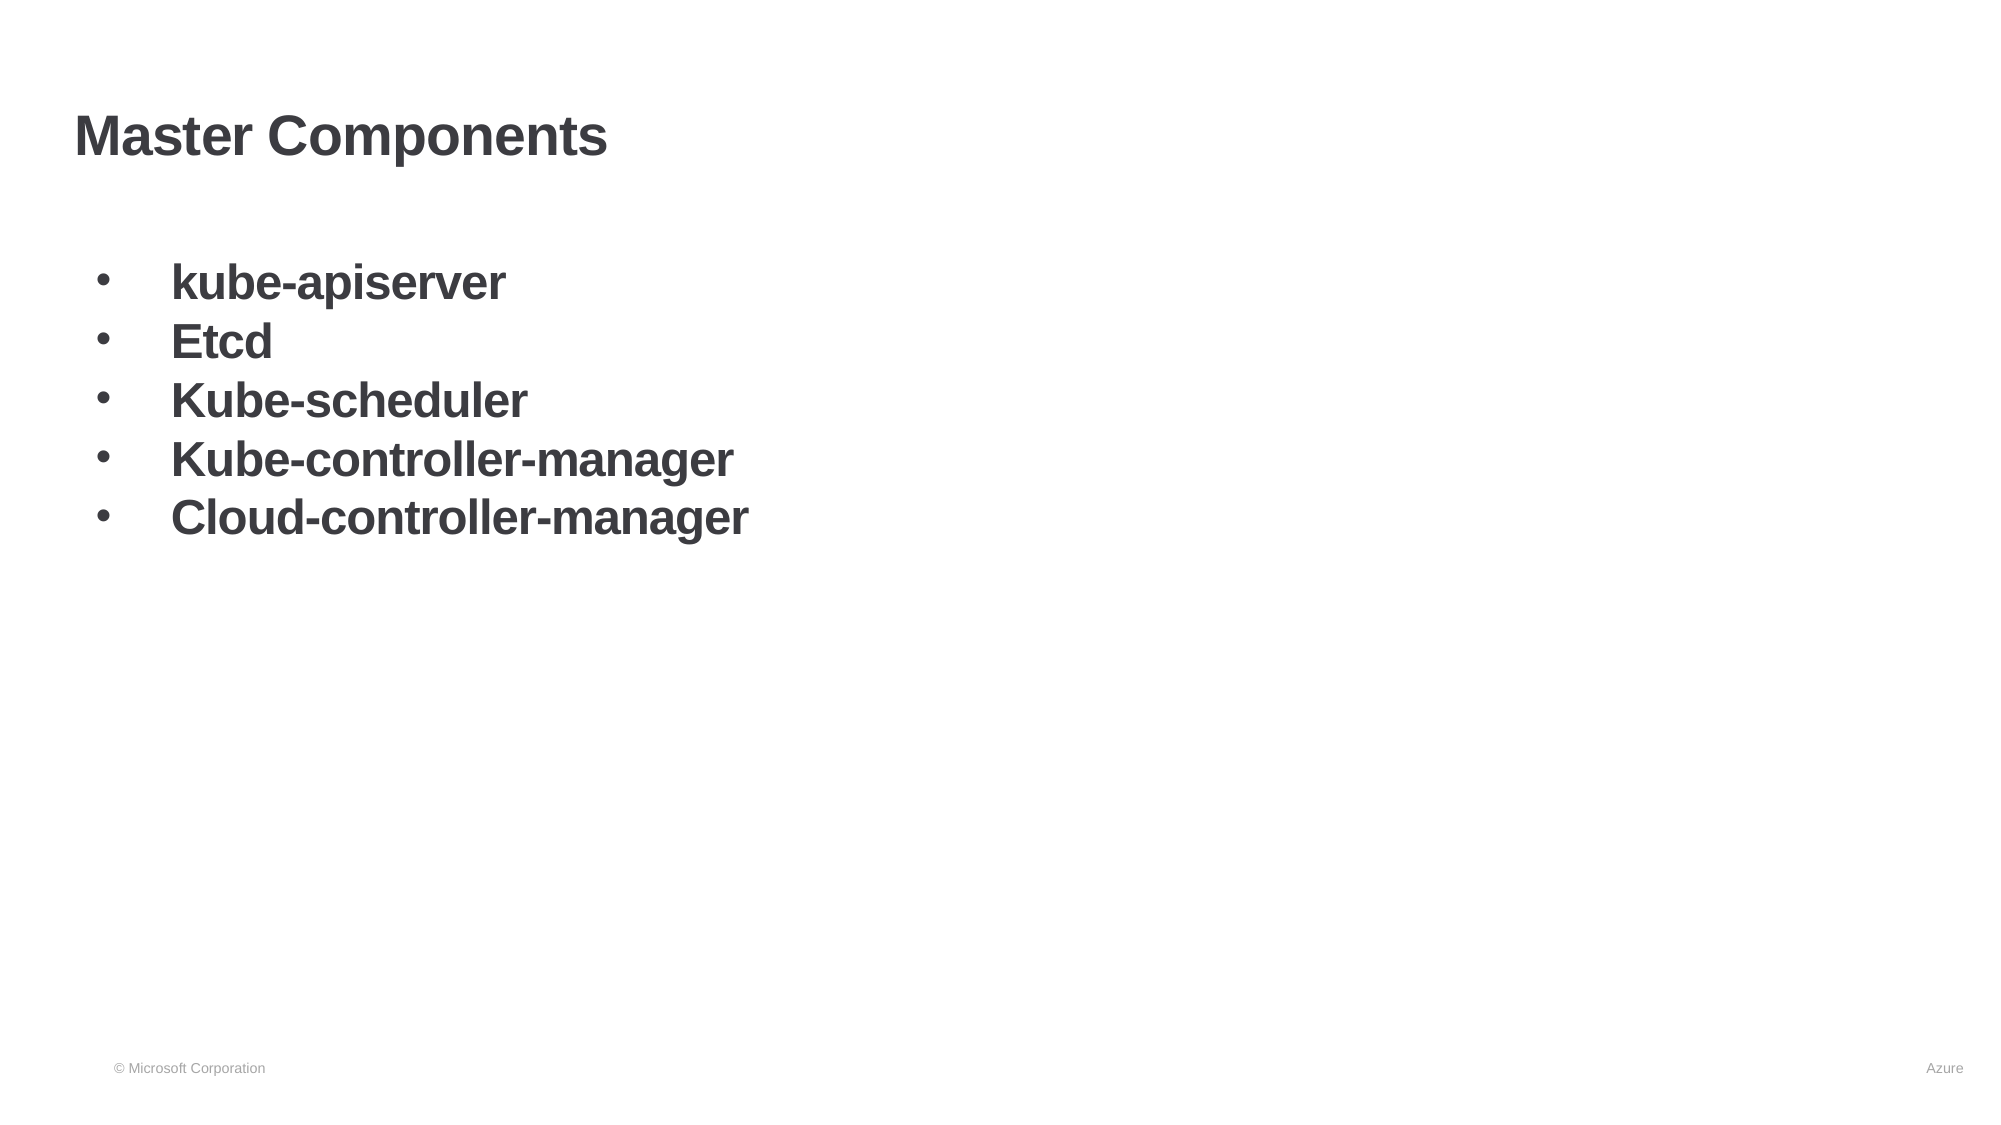

# Master Components
kube-apiserver
Etcd
Kube-scheduler
Kube-controller-manager
Cloud-controller-manager
© Microsoft Corporation                                                                                  								                                Azure